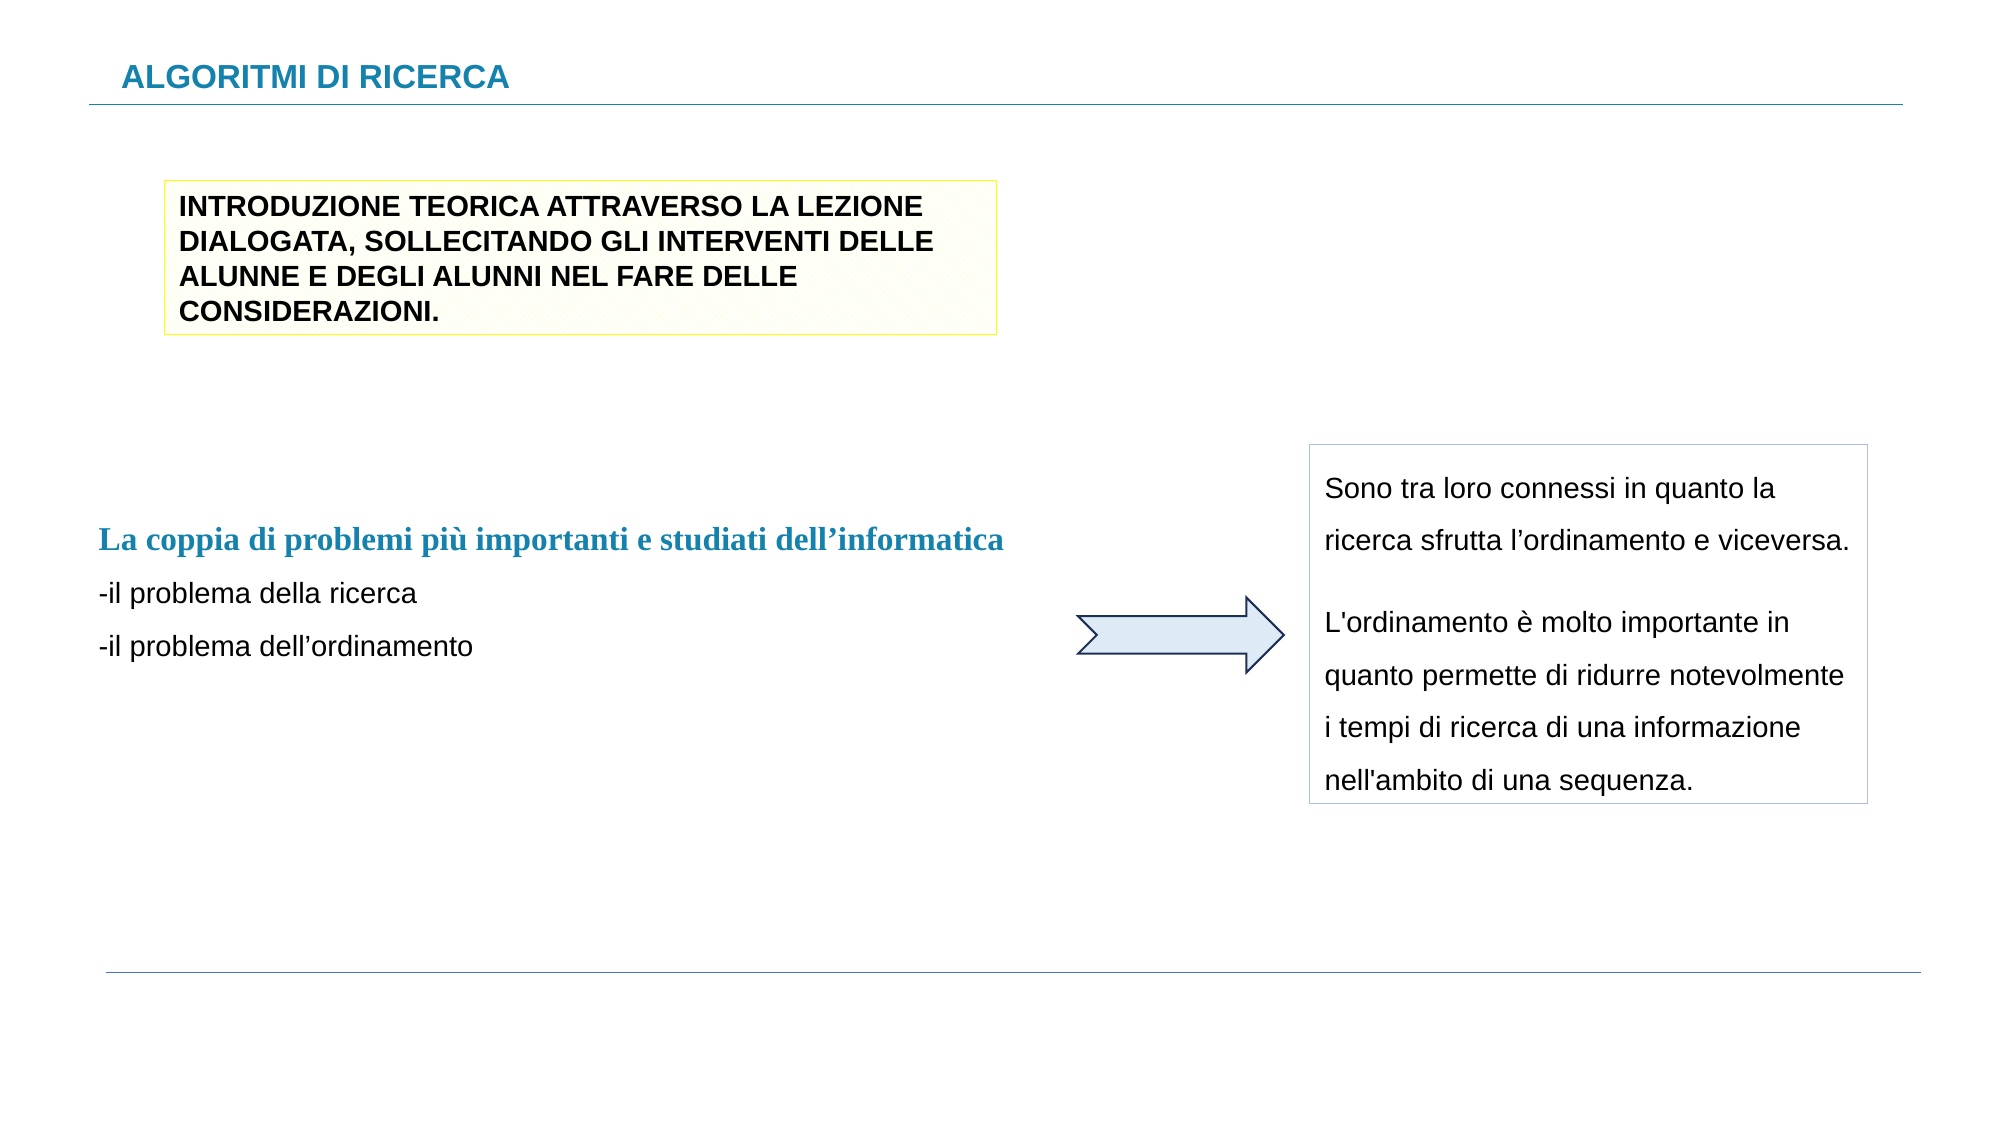

ALGORITMI DI RICERCA
INTRODUZIONE TEORICA ATTRAVERSO LA LEZIONE DIALOGATA, SOLLECITANDO GLI INTERVENTI DELLE ALUNNE E DEGLI ALUNNI NEL FARE DELLE CONSIDERAZIONI.
Sono tra loro connessi in quanto la ricerca sfrutta l’ordinamento e viceversa.

L'ordinamento è molto importante in quanto permette di ridurre notevolmente i tempi di ricerca di una informazione nell'ambito di una sequenza.
La coppia di problemi più importanti e studiati dell’informatica
-il problema della ricerca
-il problema dell’ordinamento